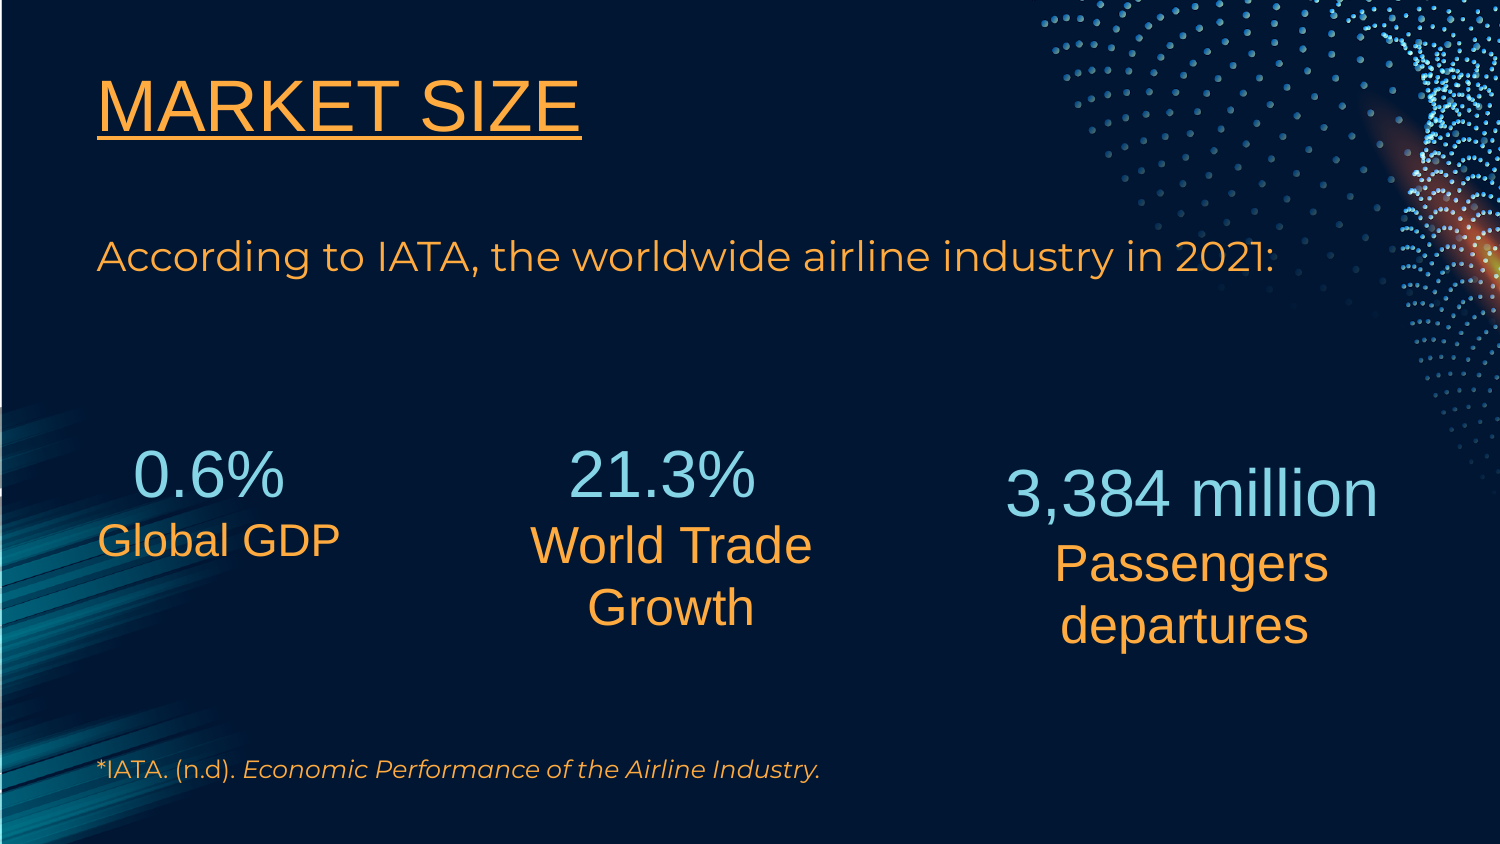

# MARKET SIZE
According to IATA, the worldwide airline industry in 2021:
0.6%
Global GDP
21.3%
World Trade Growth
3,384 million Passengers departures

*IATA. (n.d). Economic Performance of the Airline Industry.